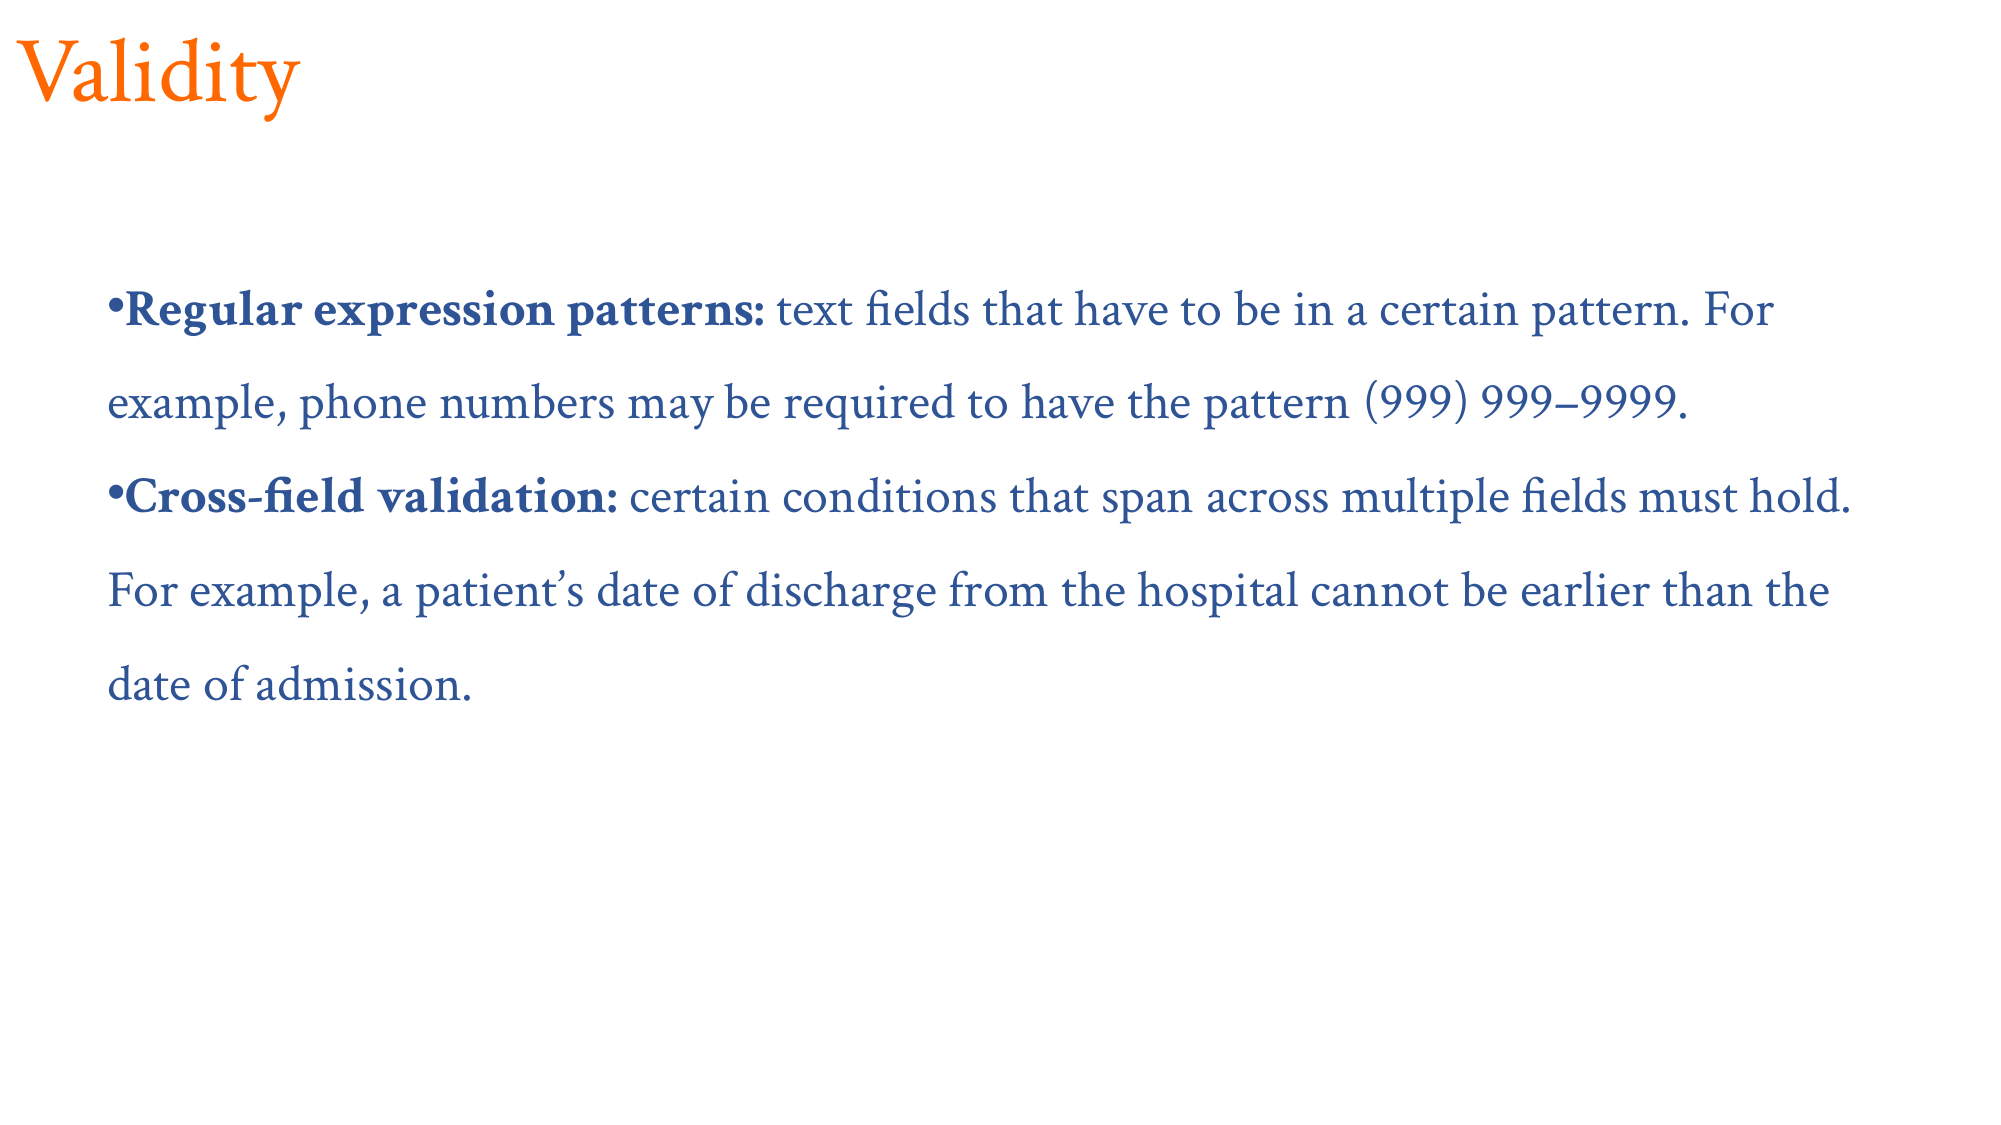

Validity
Regular expression patterns: text fields that have to be in a certain pattern. For example, phone numbers may be required to have the pattern (999) 999–9999.
Cross-field validation: certain conditions that span across multiple fields must hold. For example, a patient’s date of discharge from the hospital cannot be earlier than the date of admission.